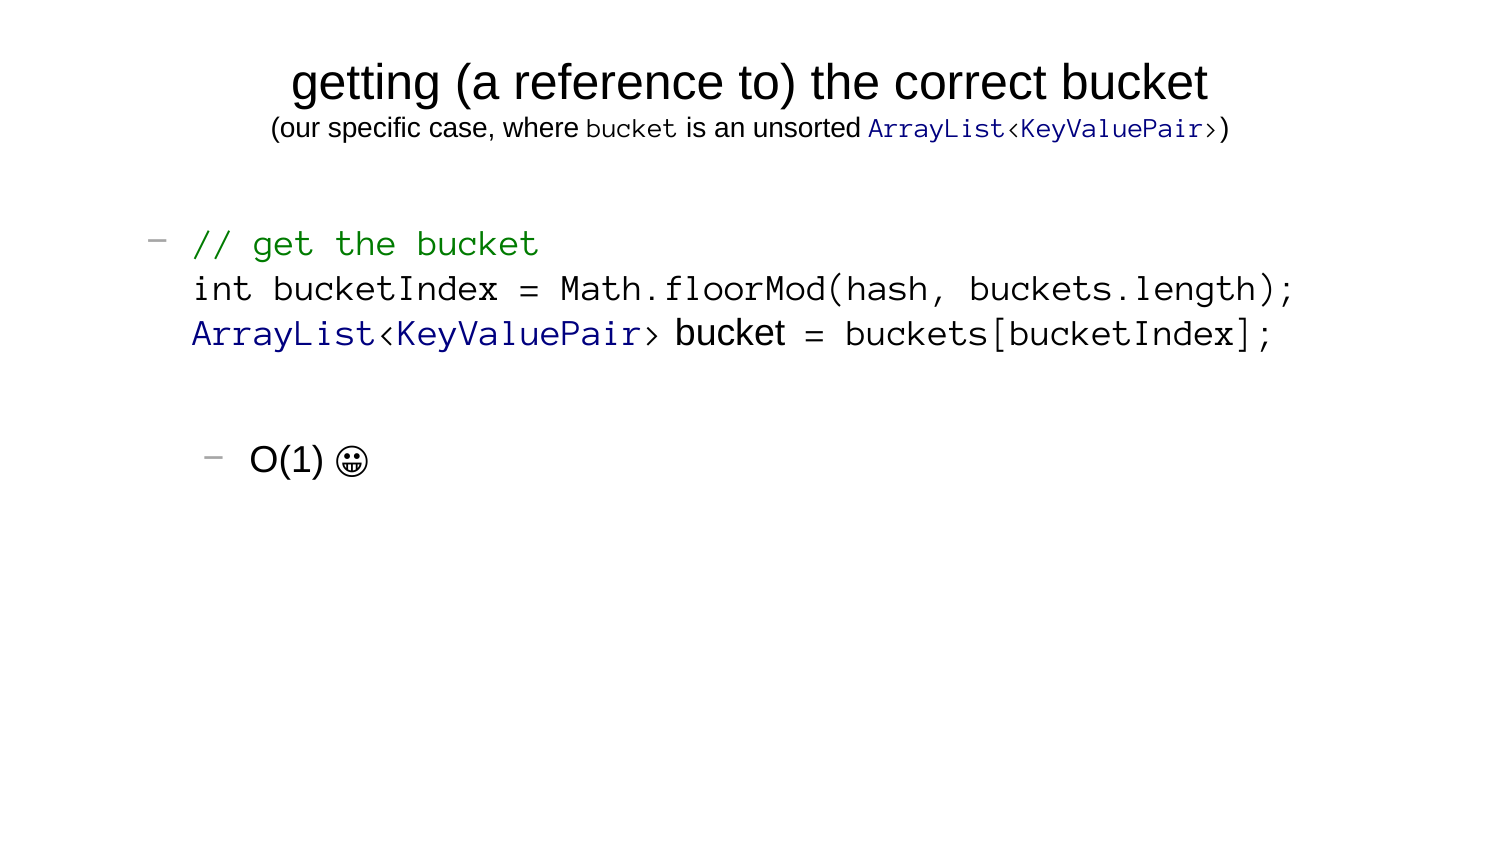

# getting (a reference to) the correct bucket (our specific case, where bucket is an unsorted ArrayList<KeyValuePair>)

// get the bucket
int bucketIndex = Math.floorMod(hash, buckets.length);
ArrayList<KeyValuePair> bucket = buckets[bucketIndex];

O(1) 😀